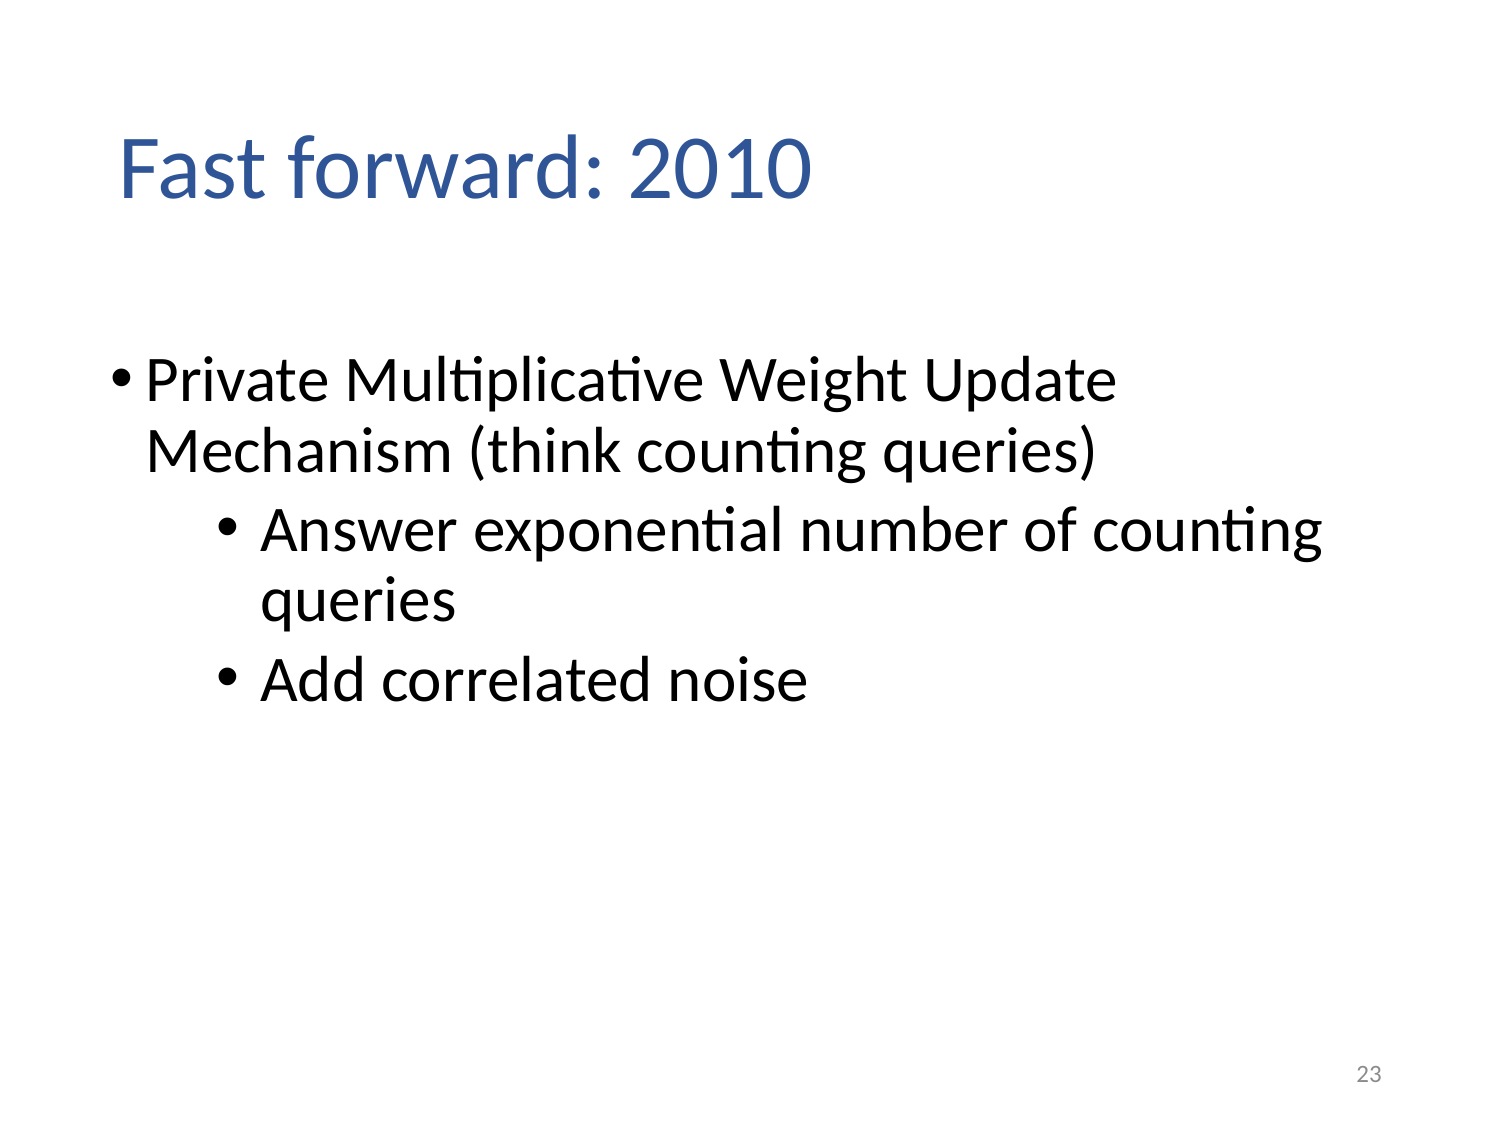

# Fast forward: 2010

Private Multiplicative Weight Update Mechanism (think counting queries)
Answer exponential number of counting queries
Add correlated noise
23